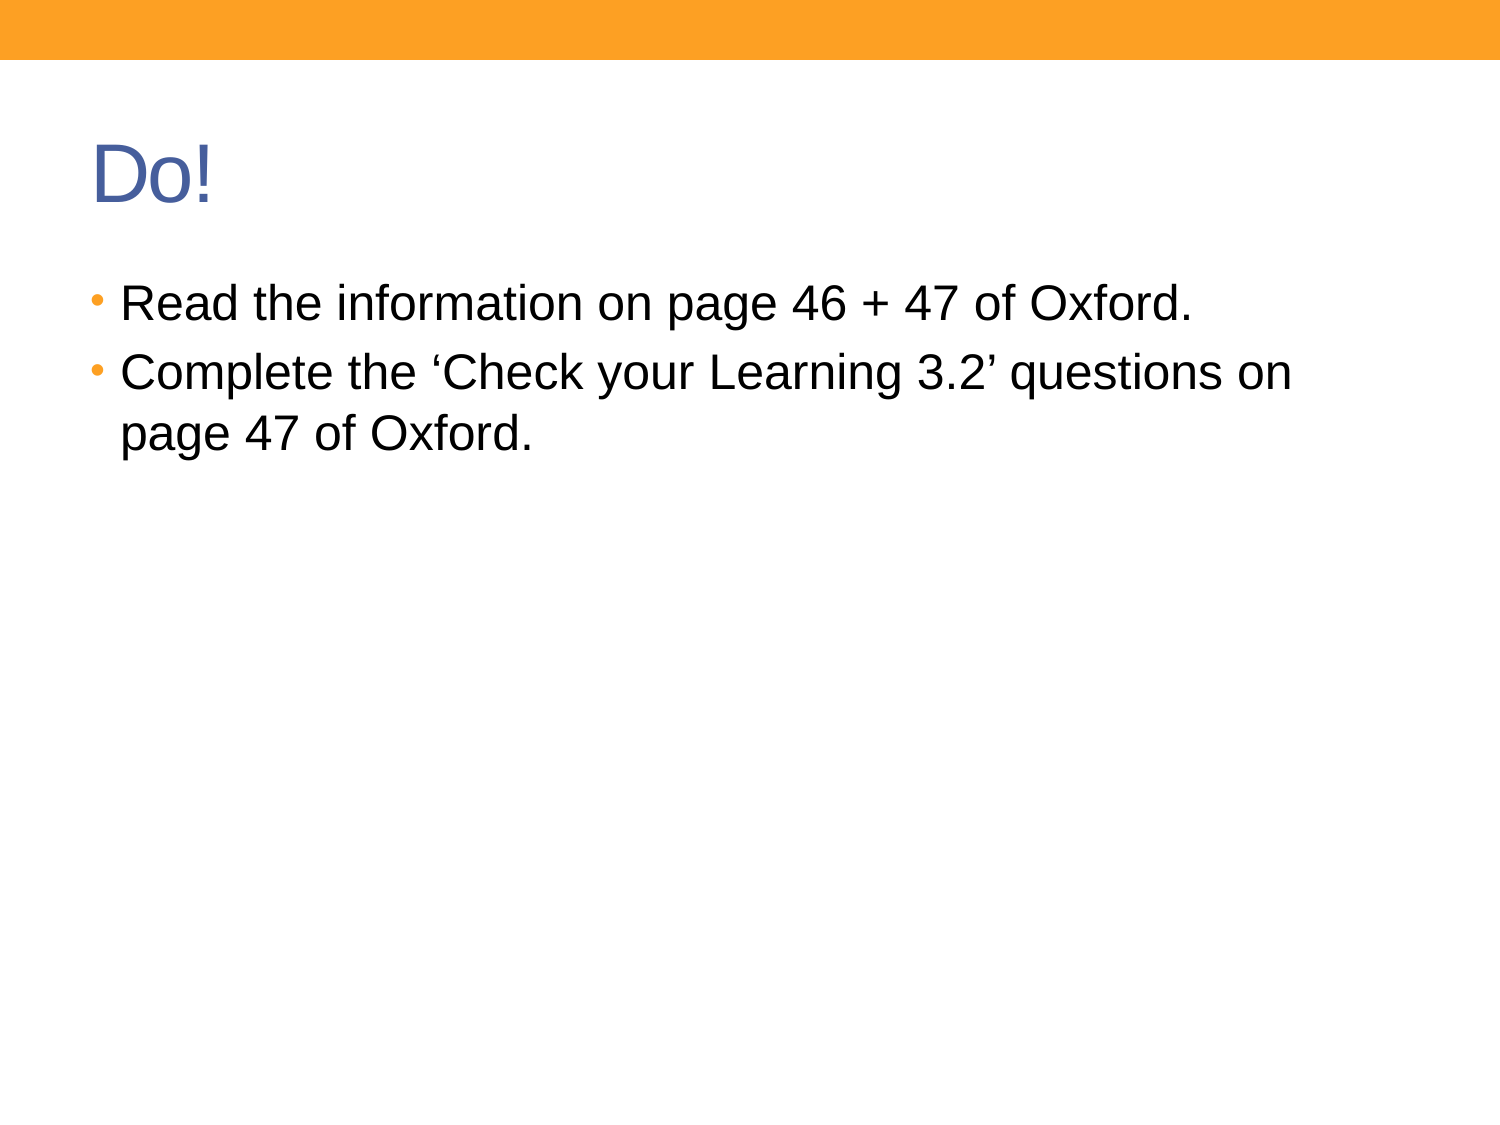

# Do!
Read the information on page 46 + 47 of Oxford.
Complete the ‘Check your Learning 3.2’ questions on page 47 of Oxford.